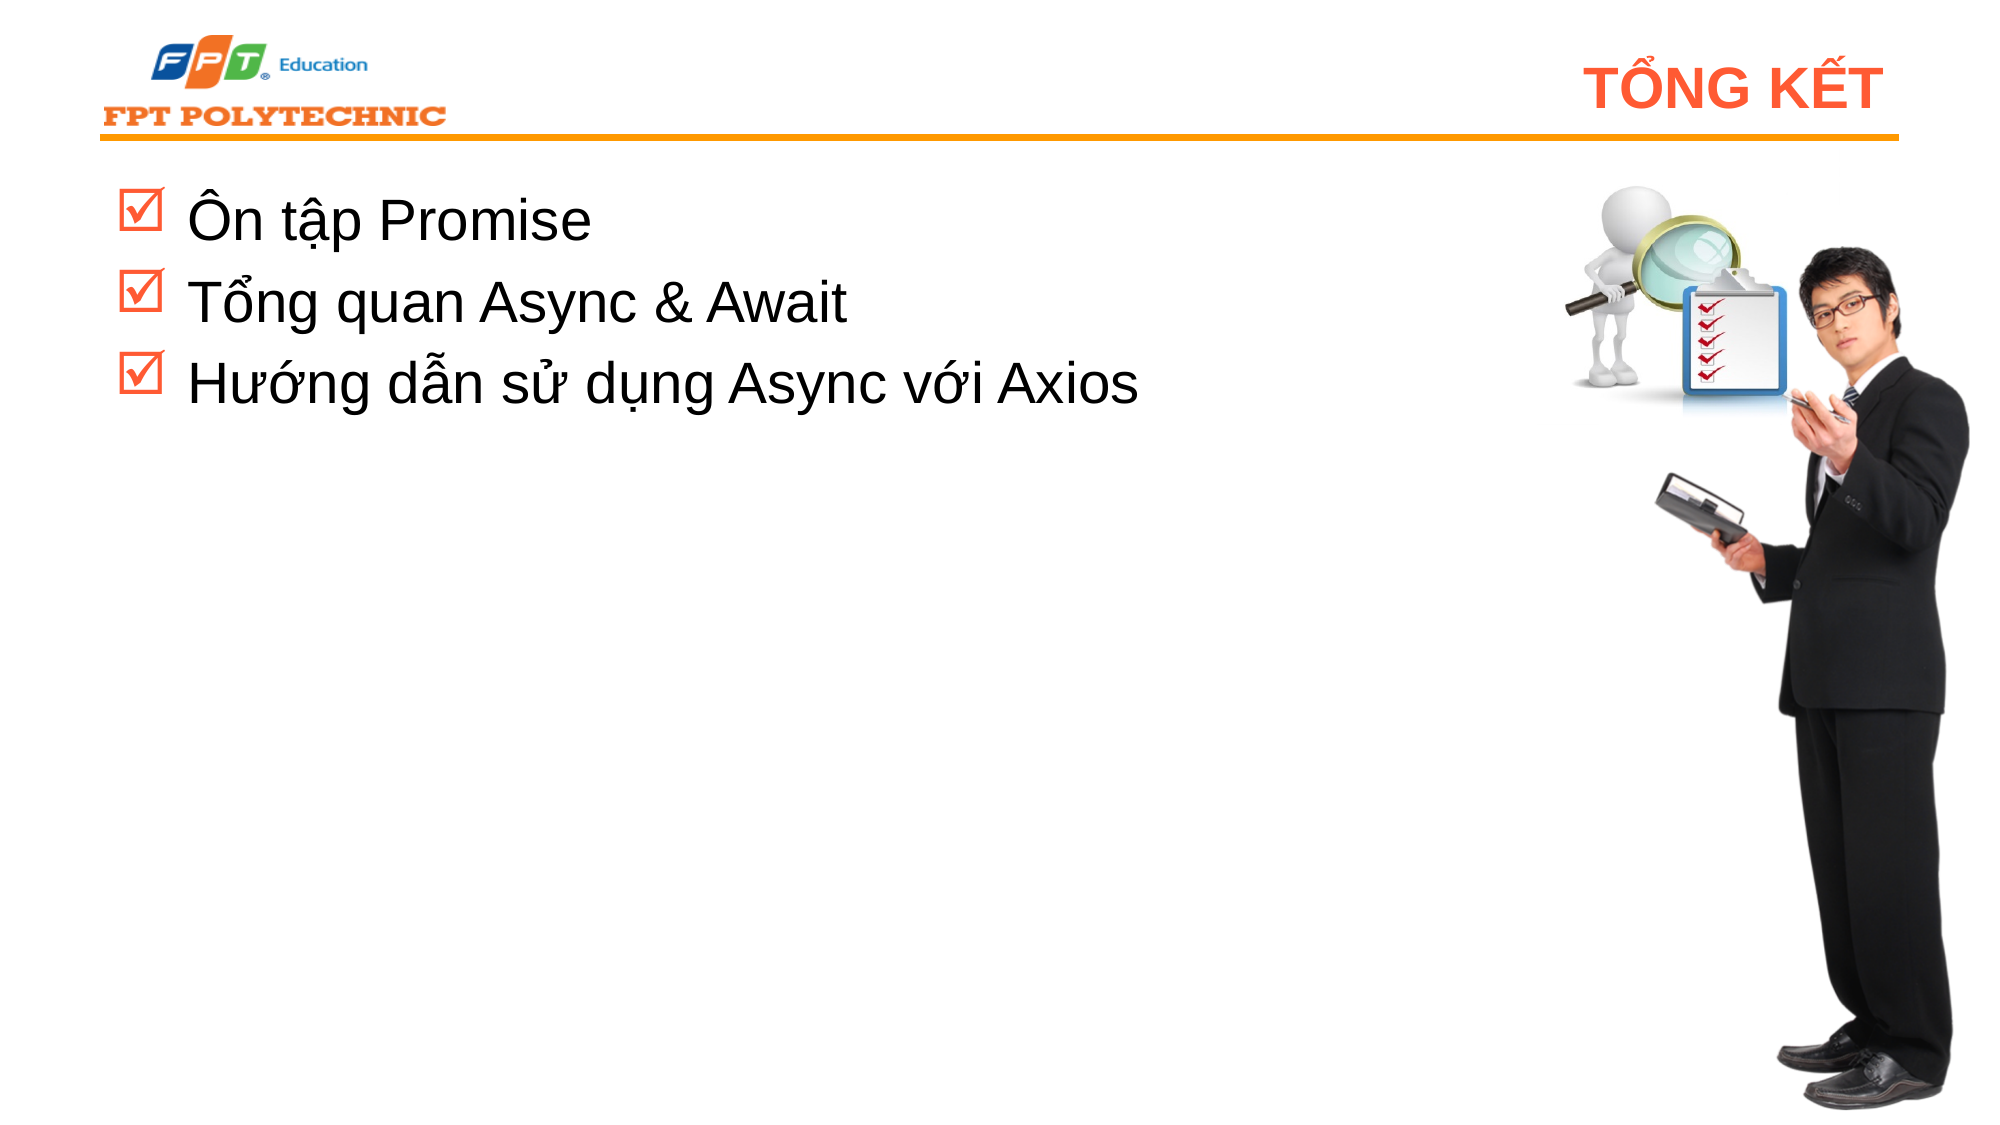

# Tổng kết
 Ôn tập Promise
 Tổng quan Async & Await
 Hướng dẫn sử dụng Async với Axios